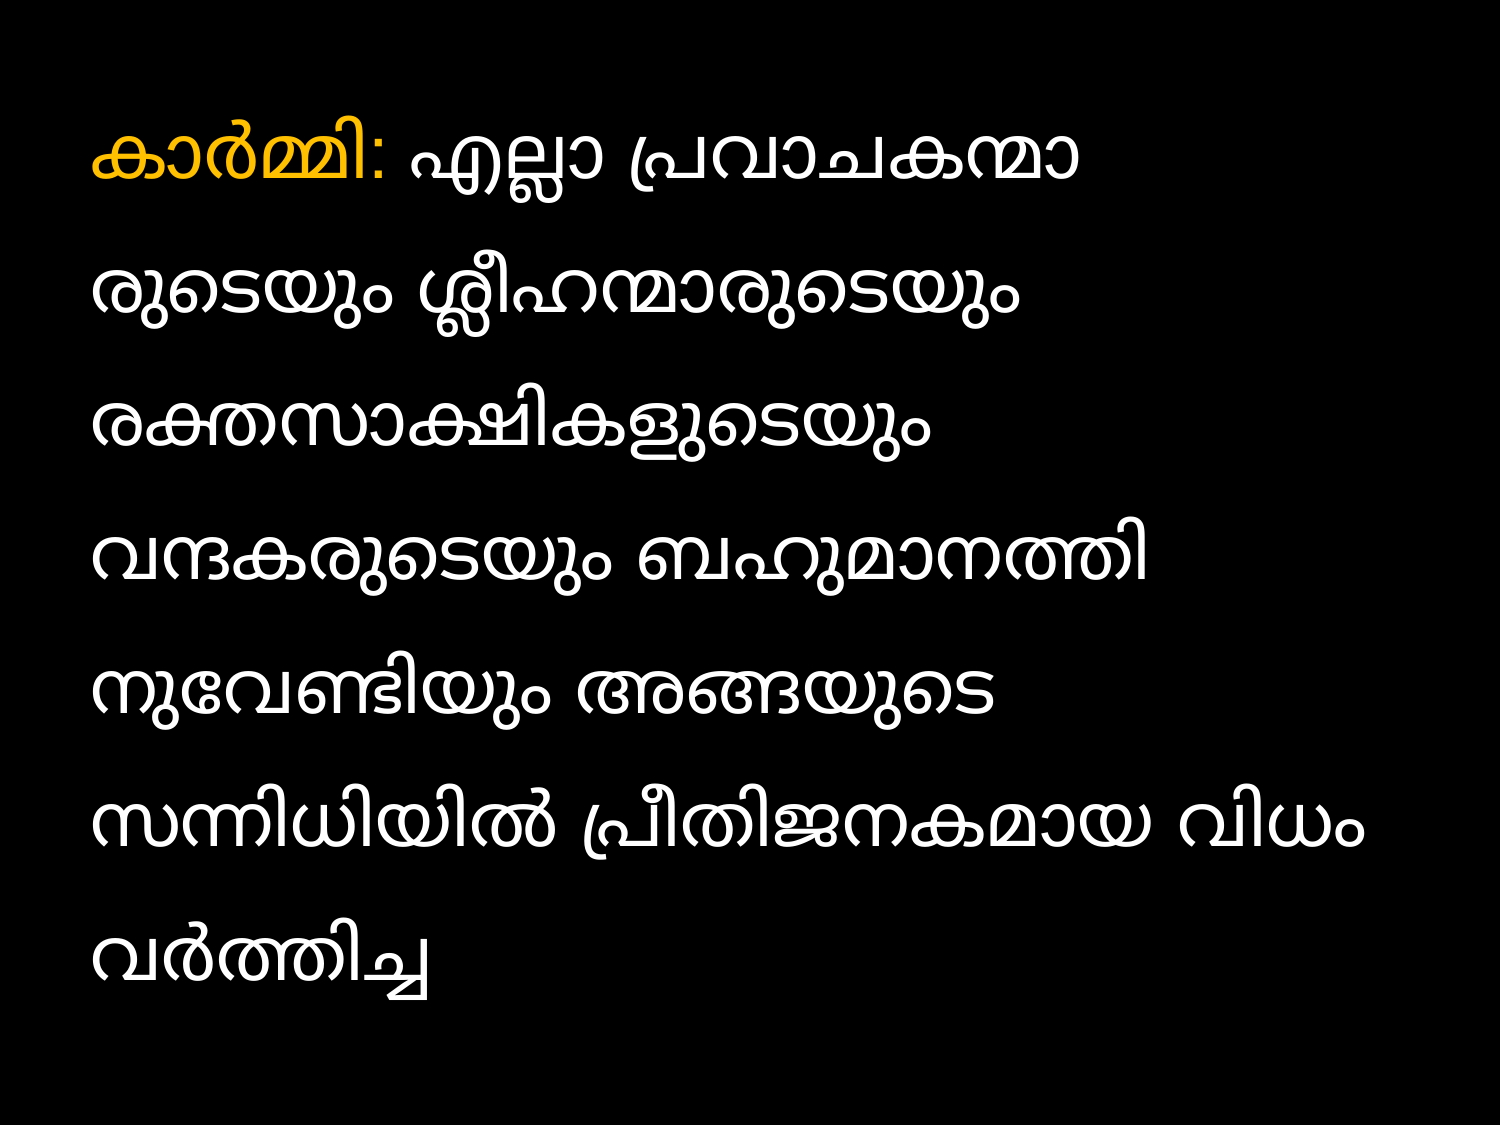

കാര്‍മ്മി: എല്ലാ പ്രവാചകന്മാ രുടെയും ശ്ലീഹന്മാരുടെയും രക്തസാക്ഷികളുടെയും വന്ദകരുടെയും ബഹുമാനത്തി നുവേണ്ടിയും അങ്ങയുടെ സന്നിധിയില്‍ പ്രീതിജനകമായ വിധം വര്‍ത്തിച്ച